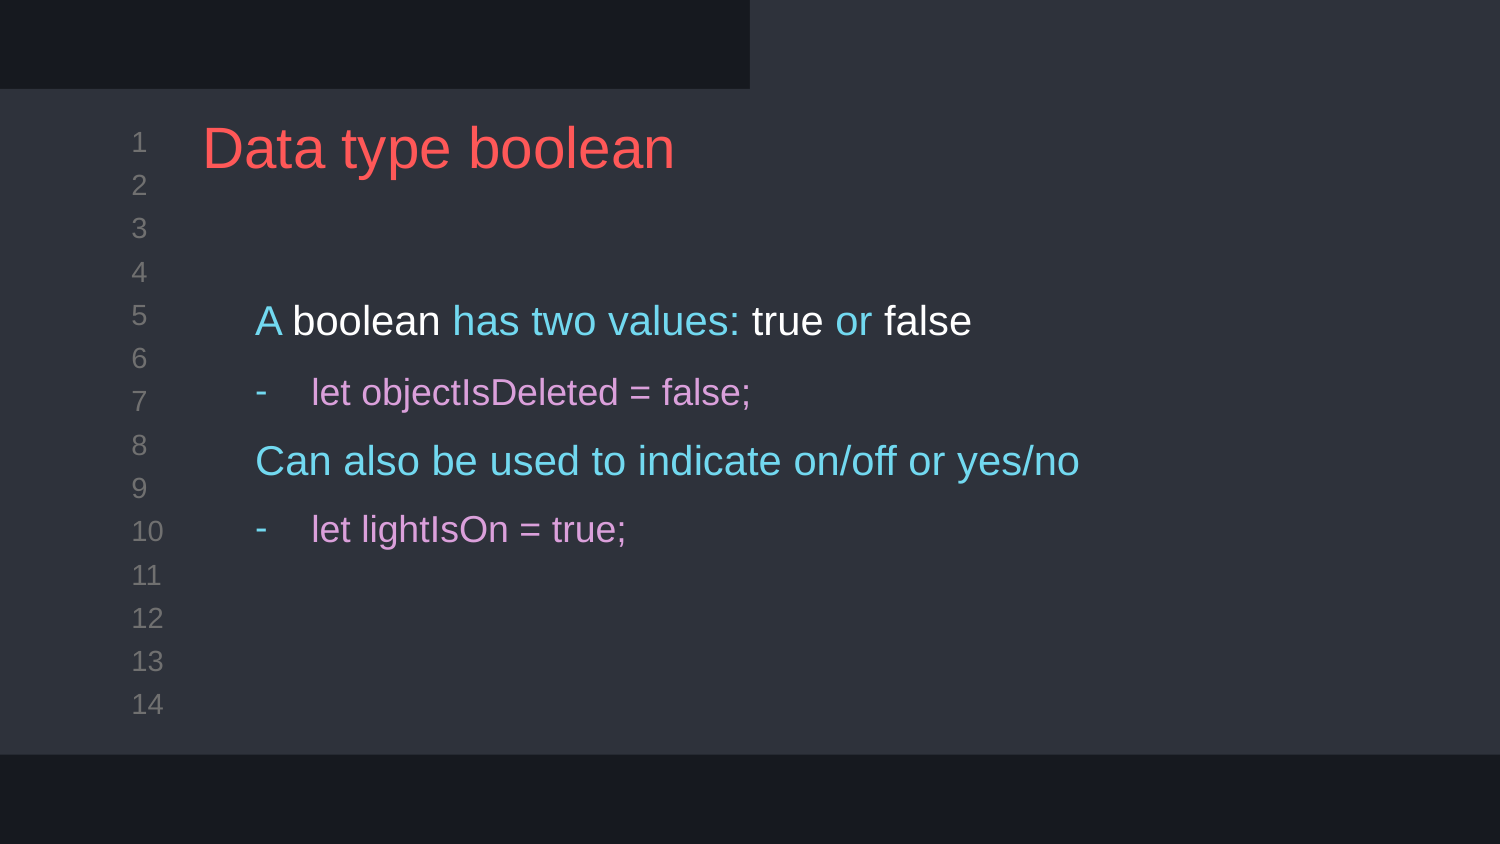

# Data type boolean
A boolean has two values: true or false
let objectIsDeleted = false;
Can also be used to indicate on/off or yes/no
let lightIsOn = true;